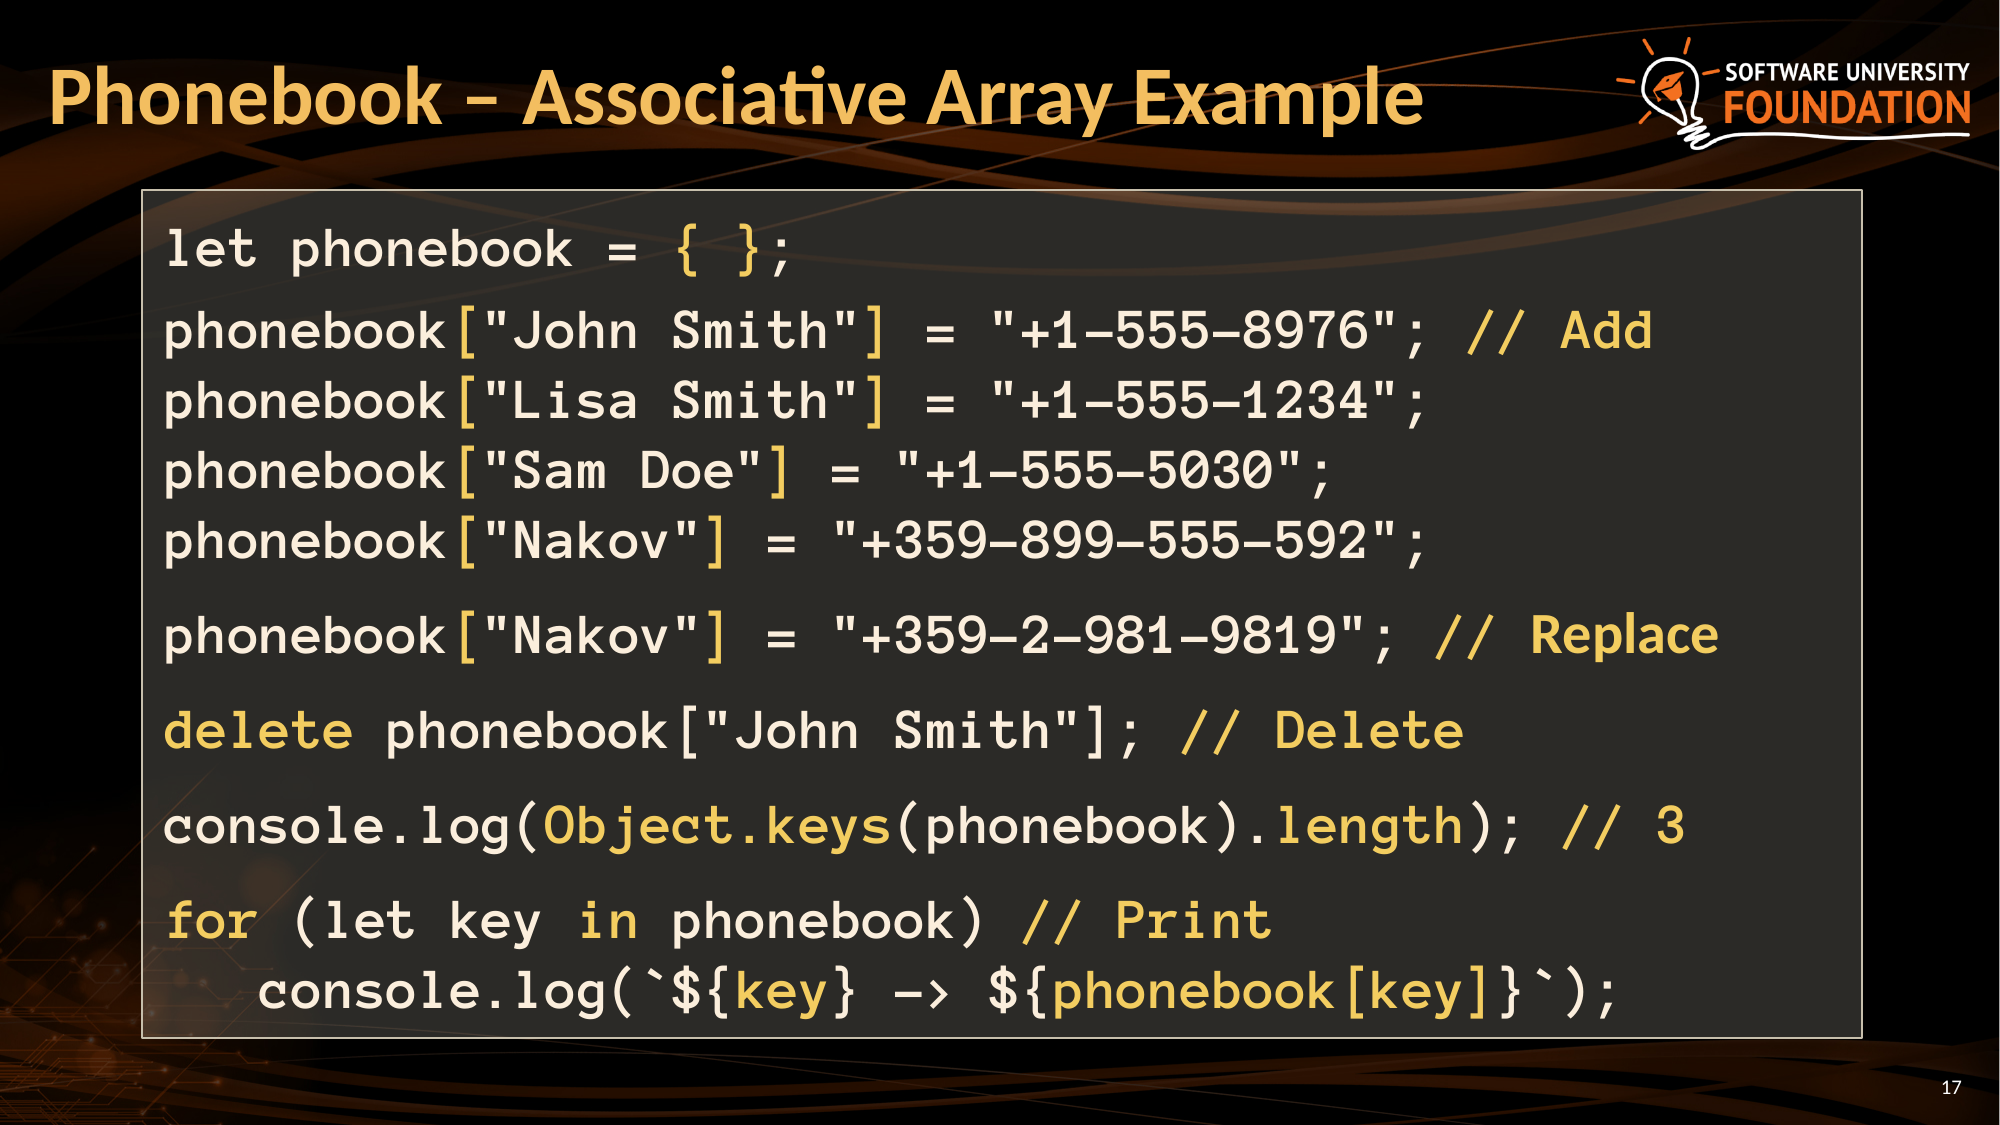

# Phonebook – Associative Array Example
let phonebook = { };
phonebook["John Smith"] = "+1-555-8976"; // Add
phonebook["Lisa Smith"] = "+1-555-1234";
phonebook["Sam Doe"] = "+1-555-5030";
phonebook["Nakov"] = "+359-899-555-592";
phonebook["Nakov"] = "+359-2-981-9819"; // Replace
delete phonebook["John Smith"]; // Delete
console.log(Object.keys(phonebook).length); // 3
for (let key in phonebook) // Print
   console.log(`${key} -> ${phonebook[key]}`);
17